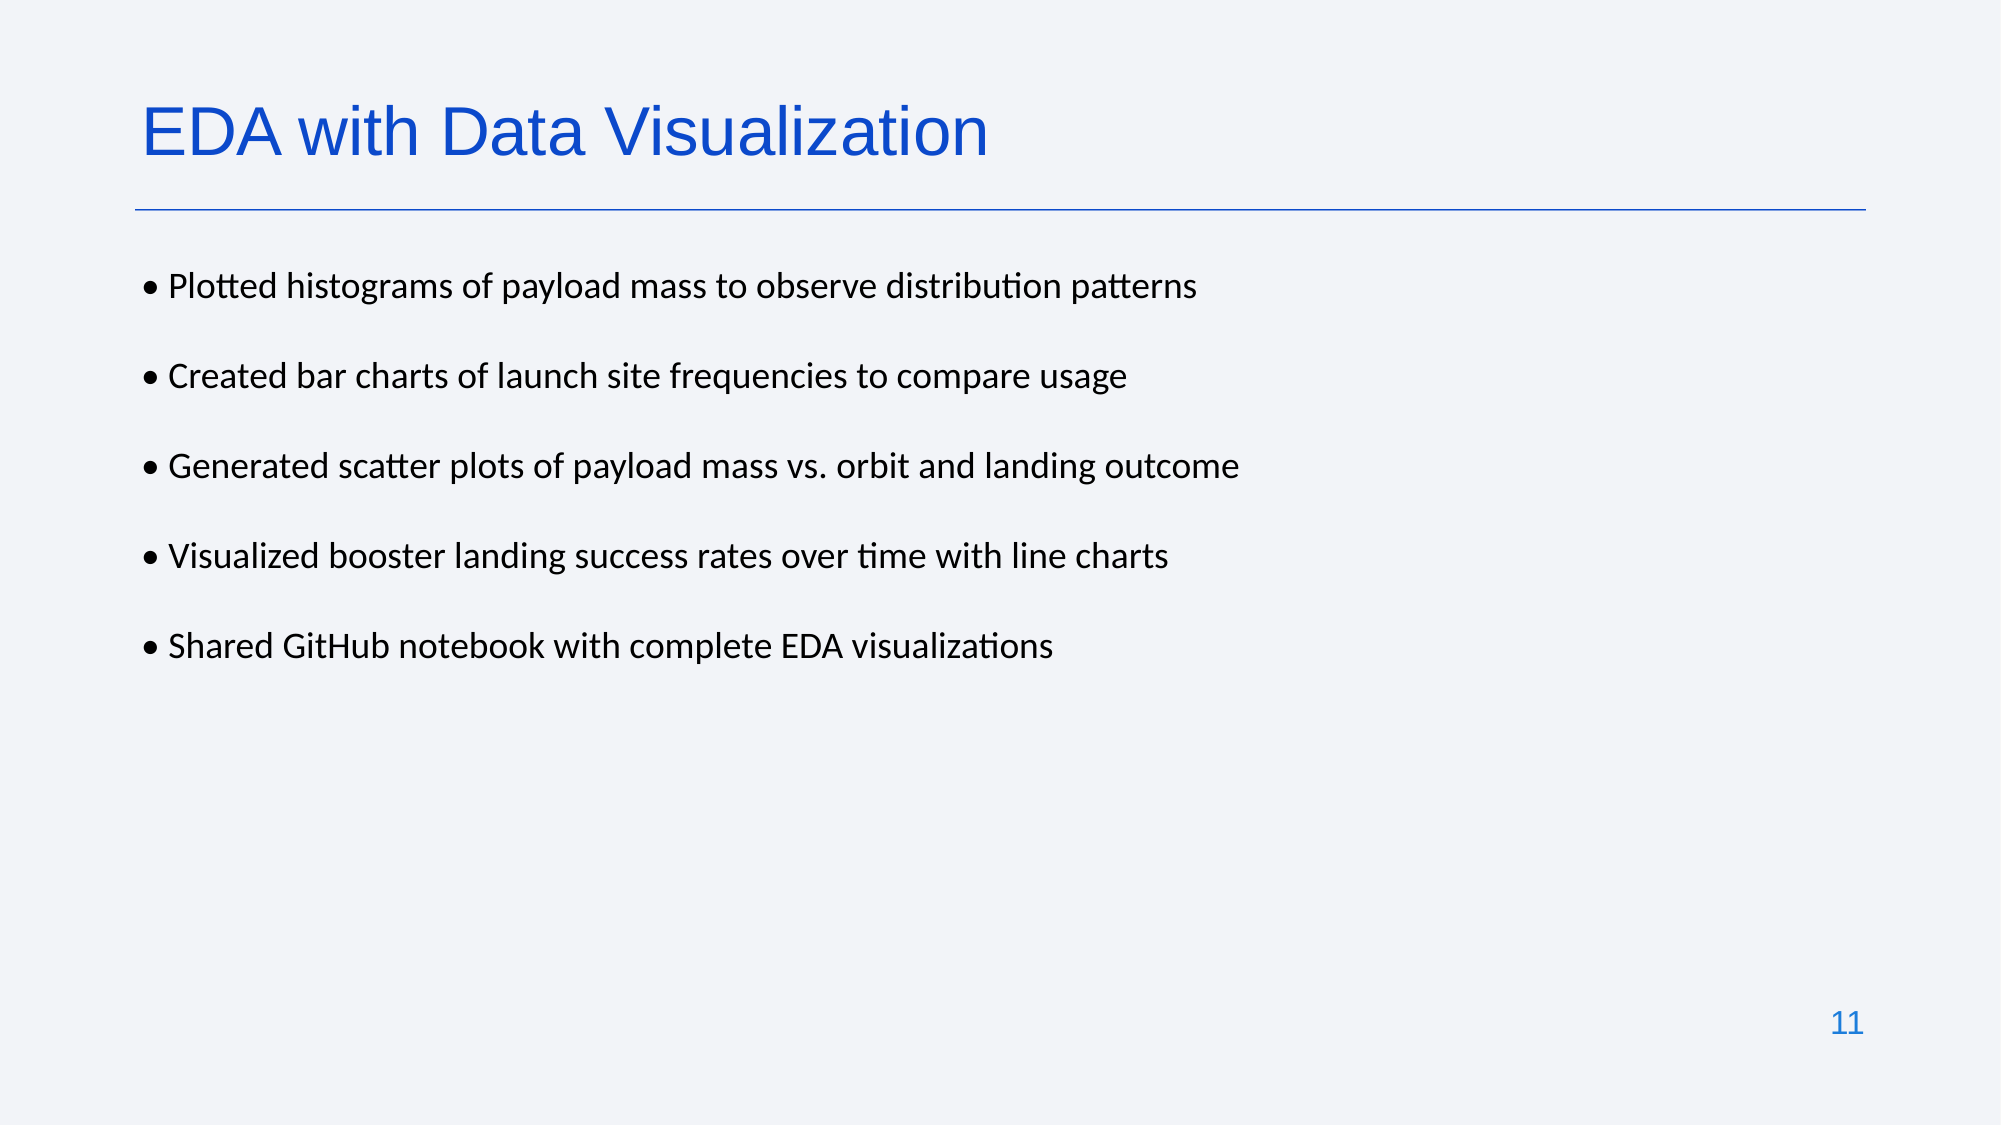

EDA with Data Visualization
• Plotted histograms of payload mass to observe distribution patterns

• Created bar charts of launch site frequencies to compare usage

• Generated scatter plots of payload mass vs. orbit and landing outcome

• Visualized booster landing success rates over time with line charts

• Shared GitHub notebook with complete EDA visualizations
11